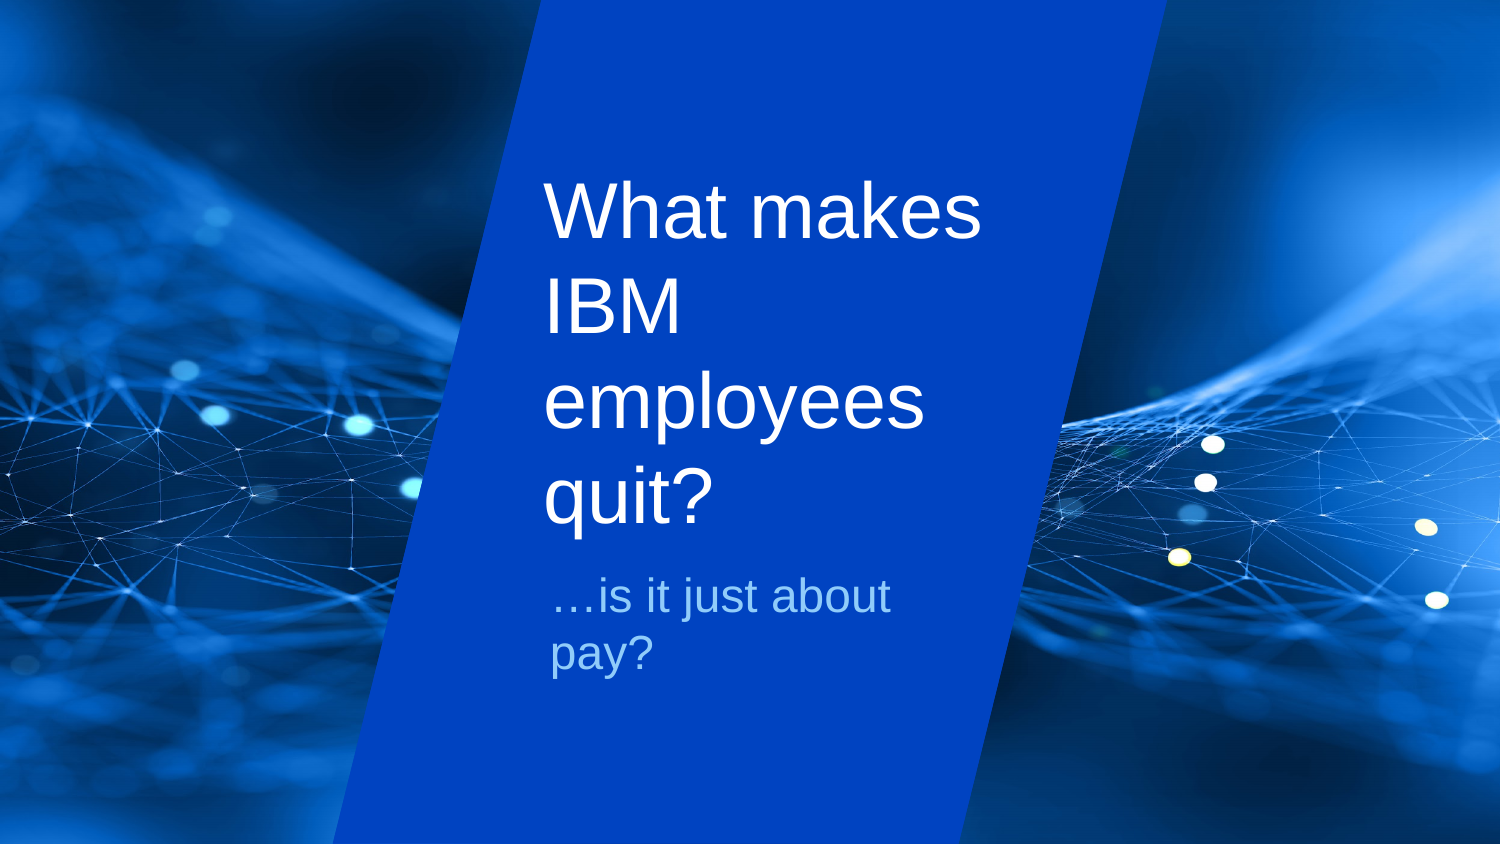

What makes IBM employees quit?
…is it just about pay?